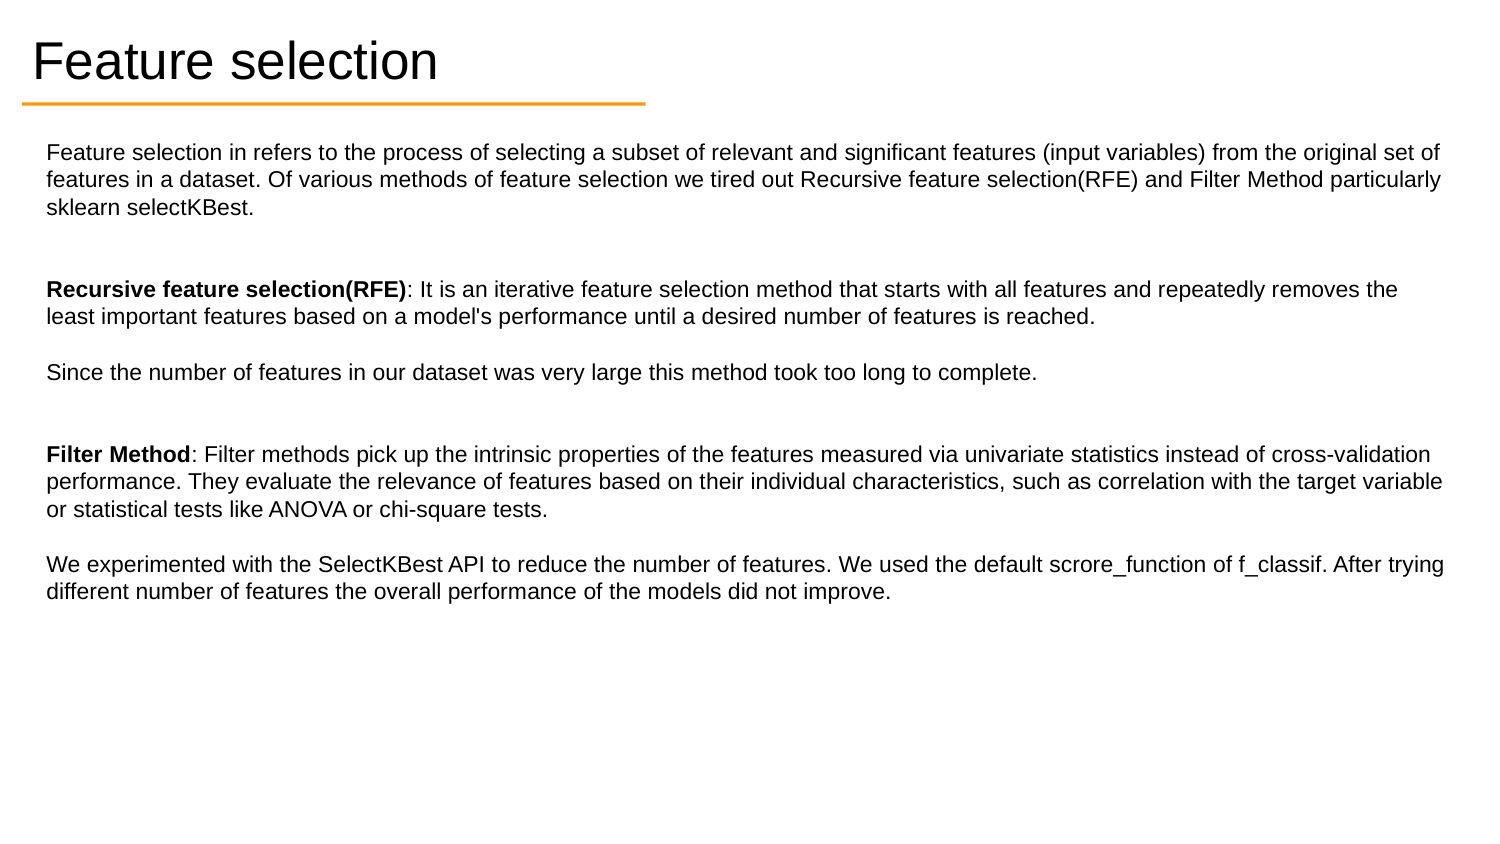

# Feature selection
Feature selection in refers to the process of selecting a subset of relevant and significant features (input variables) from the original set of features in a dataset. Of various methods of feature selection we tired out Recursive feature selection(RFE) and Filter Method particularly sklearn selectKBest.

Recursive feature selection(RFE): It is an iterative feature selection method that starts with all features and repeatedly removes the least important features based on a model's performance until a desired number of features is reached.

Since the number of features in our dataset was very large this method took too long to complete.

Filter Method: Filter methods pick up the intrinsic properties of the features measured via univariate statistics instead of cross-validation performance. They evaluate the relevance of features based on their individual characteristics, such as correlation with the target variable or statistical tests like ANOVA or chi-square tests.

We experimented with the SelectKBest API to reduce the number of features. We used the default scrore_function of f_classif. After trying different number of features the overall performance of the models did not improve.